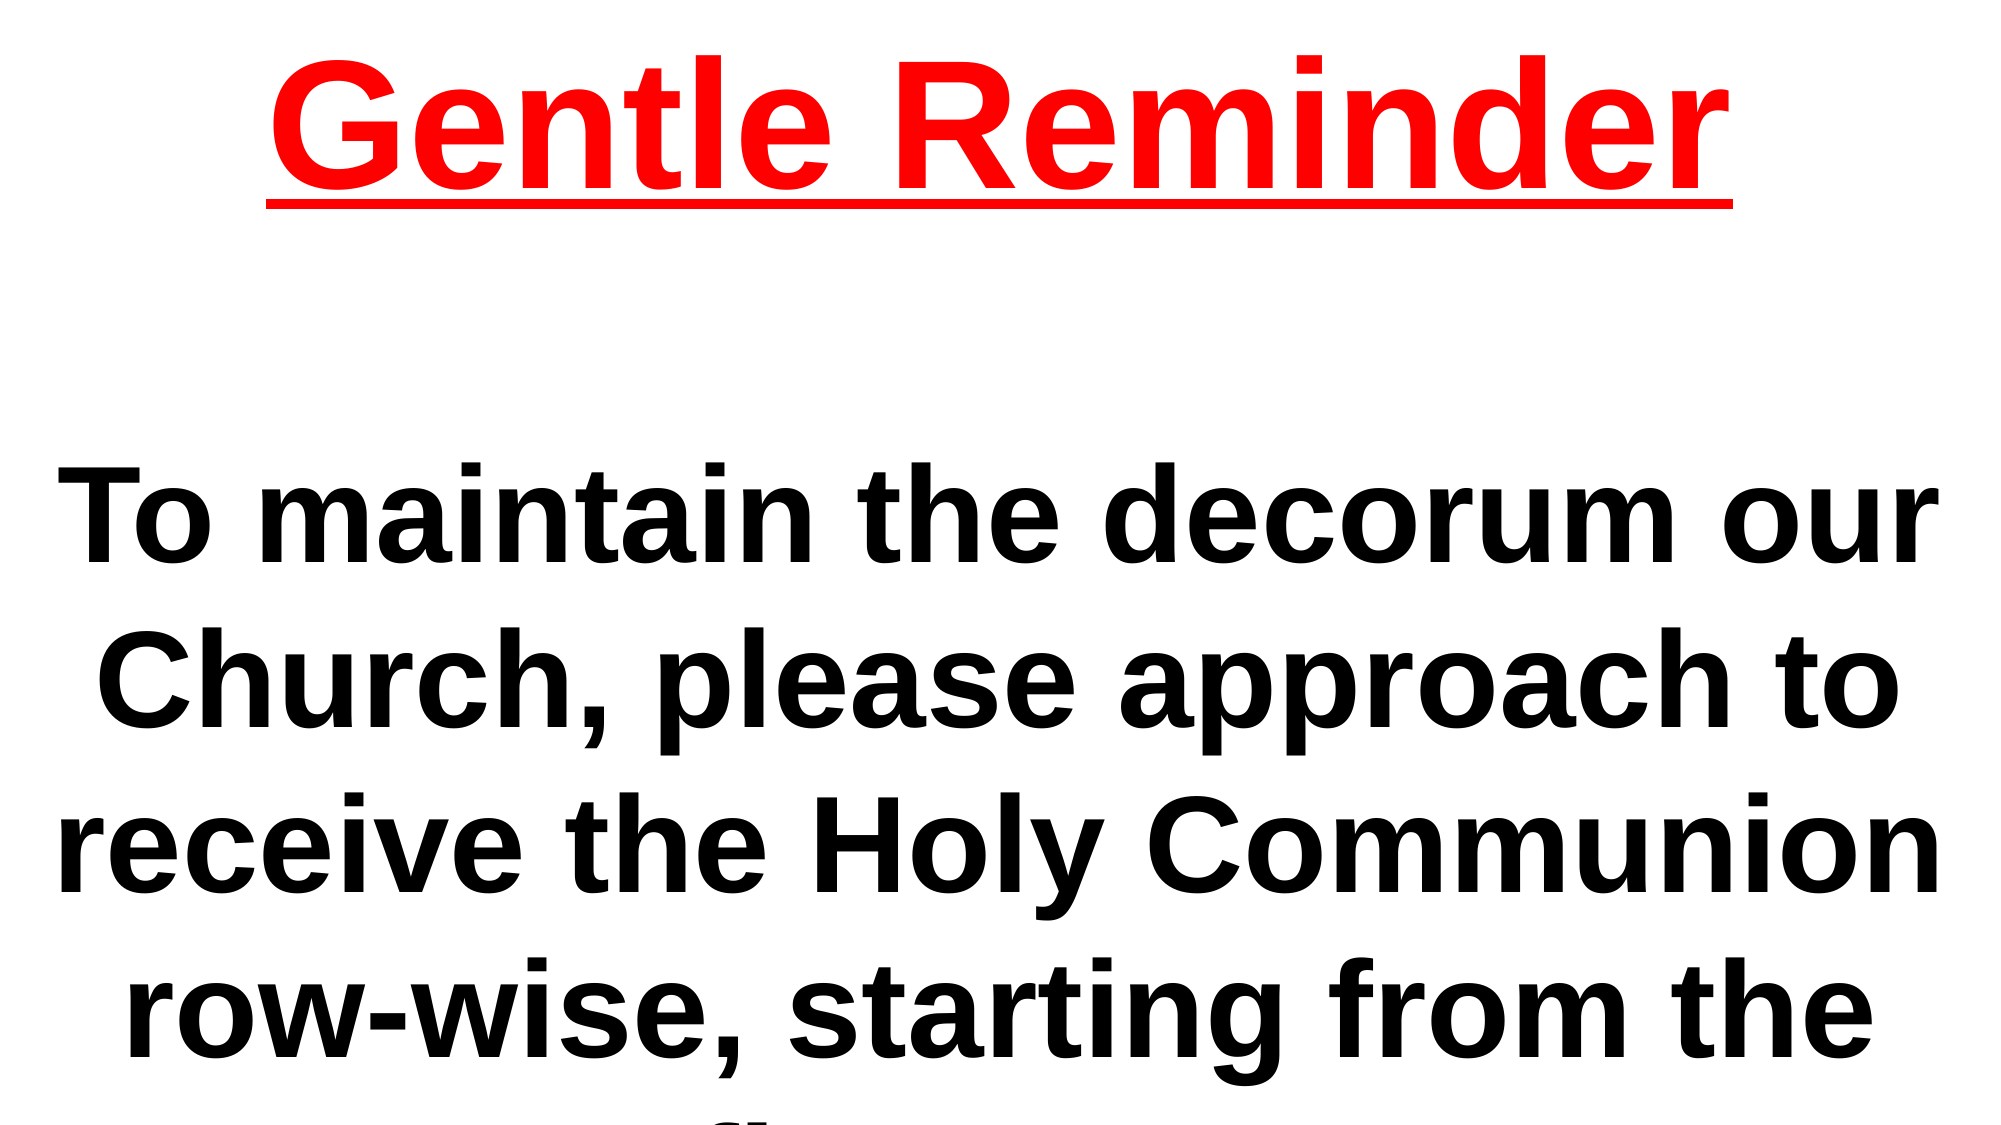

Gentle Reminder

To maintain the decorum our Church, please approach to receive the Holy Communion row-wise, starting from the first row.